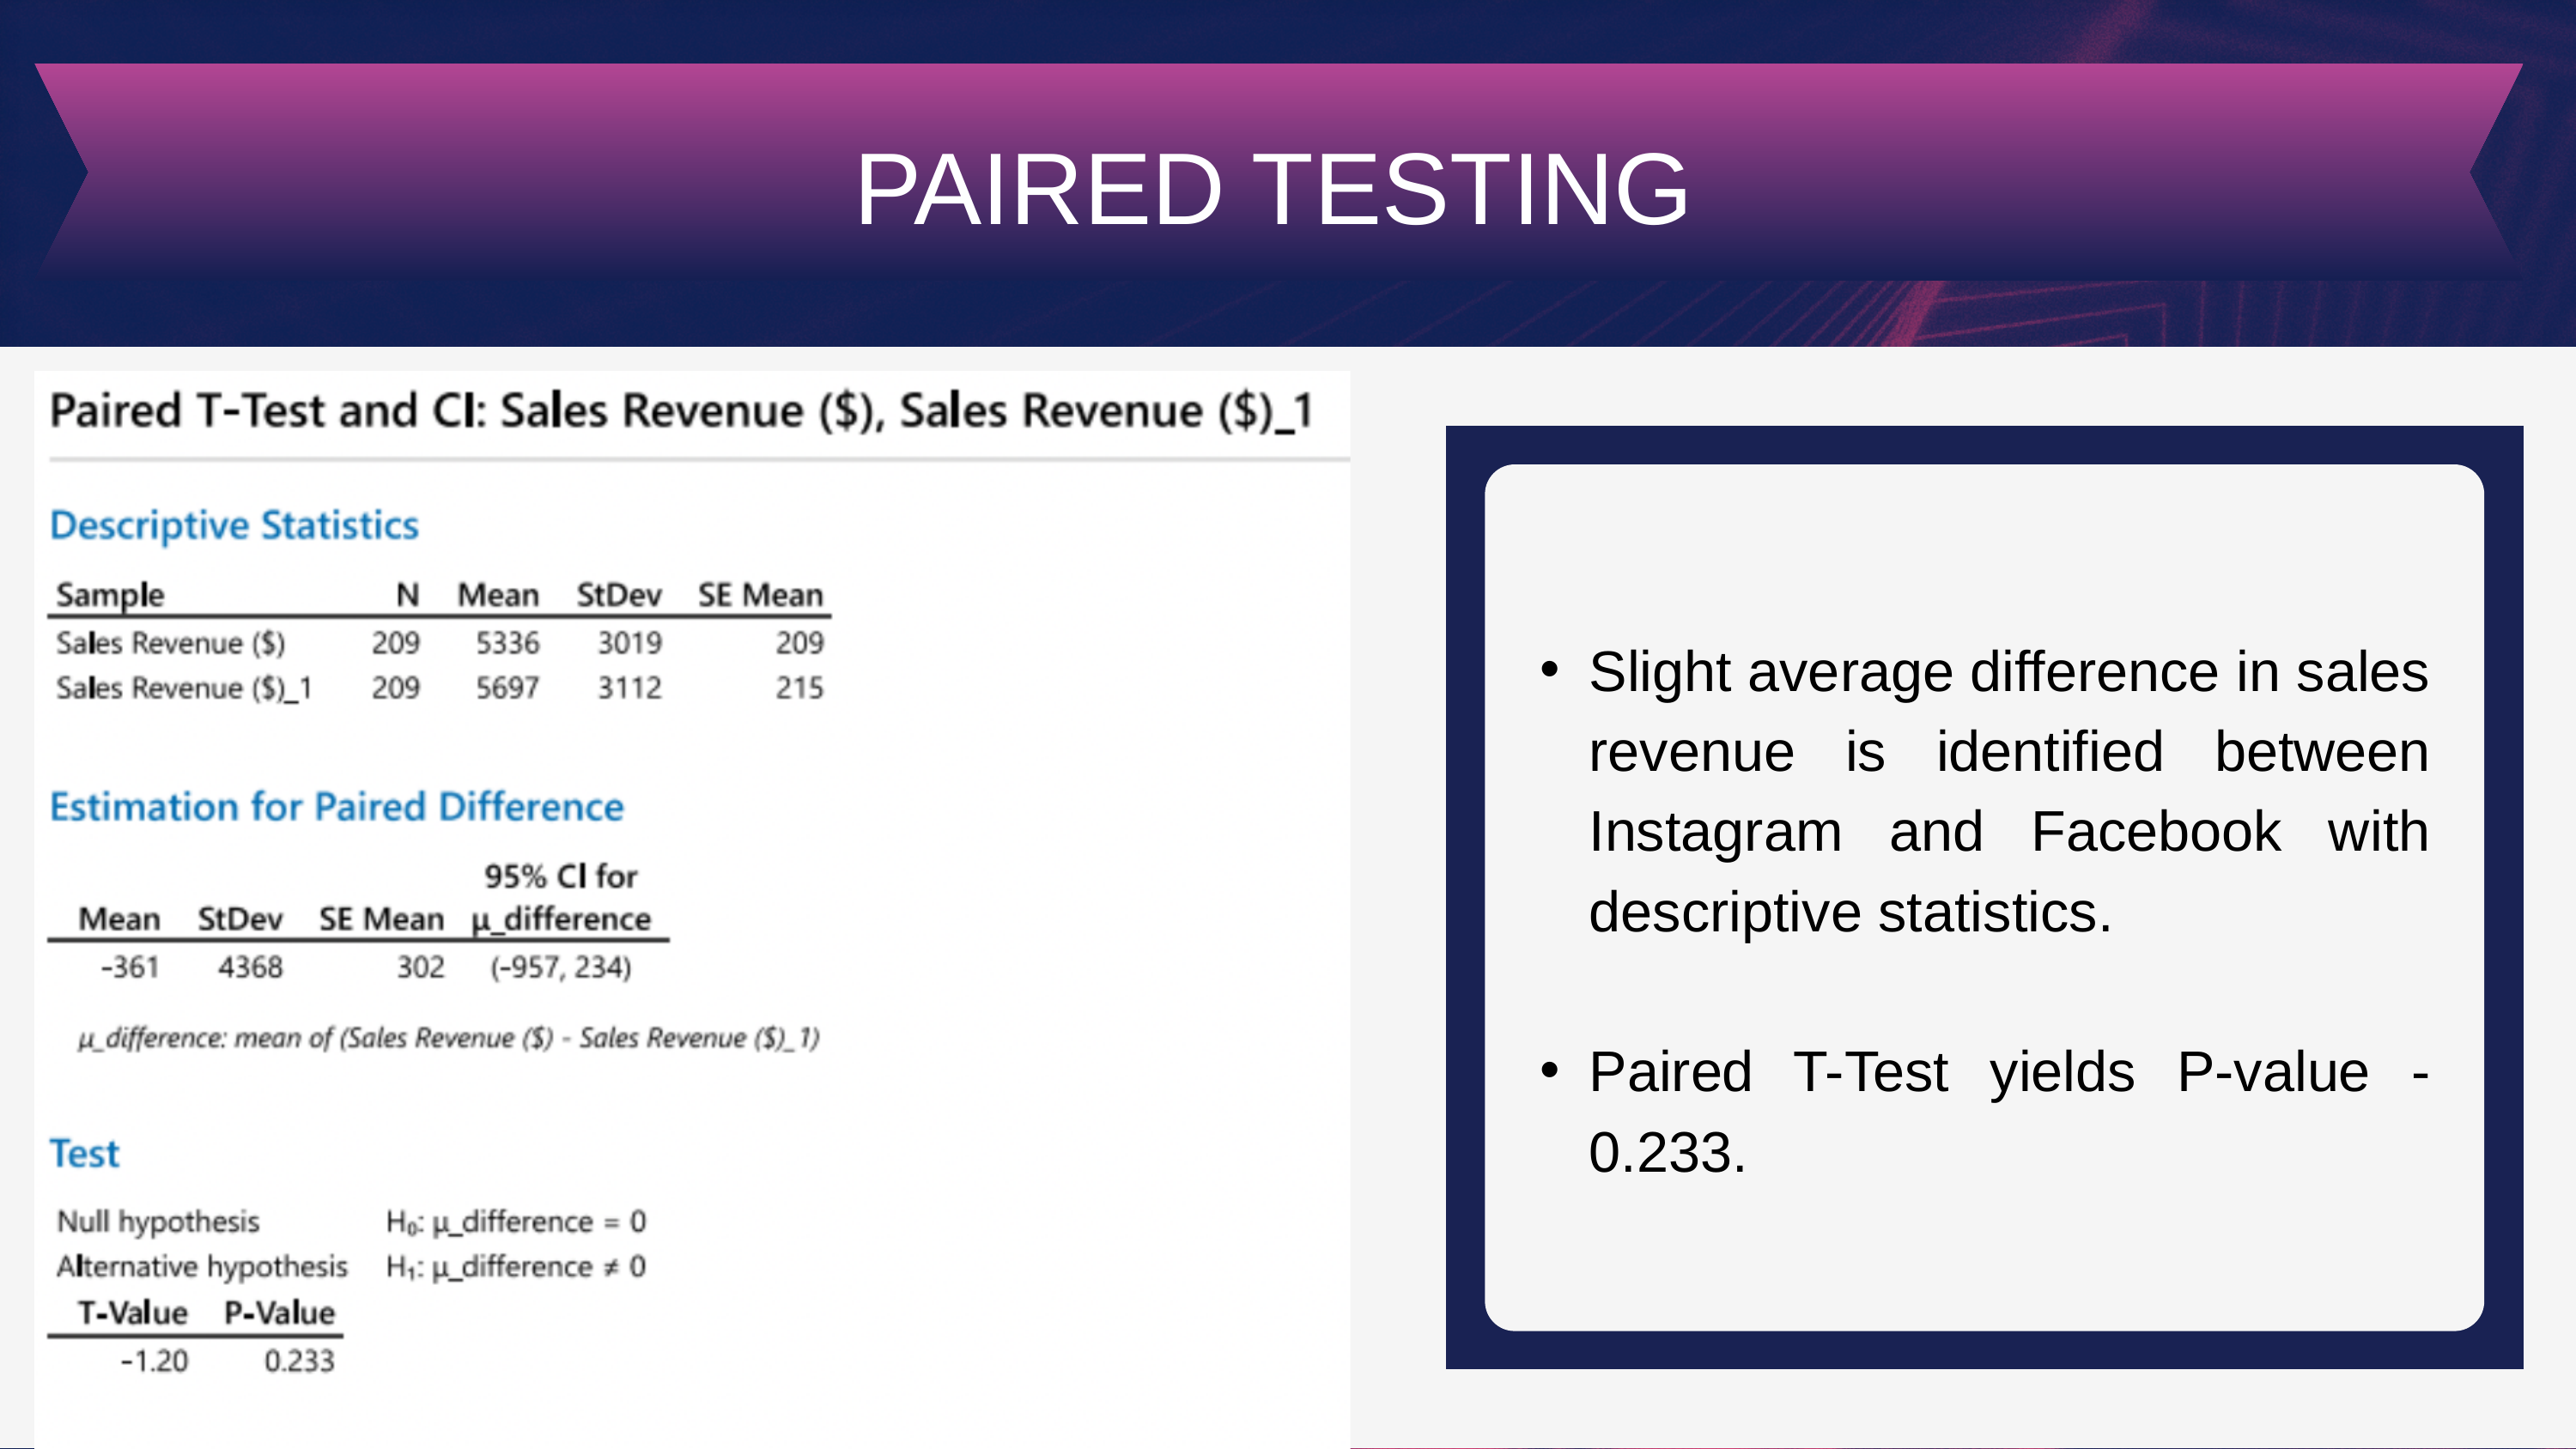

PAIRED TESTING

Slight average difference in sales revenue is identified between Instagram and Facebook with descriptive statistics.

Paired T-Test yields P-value - 0.233.